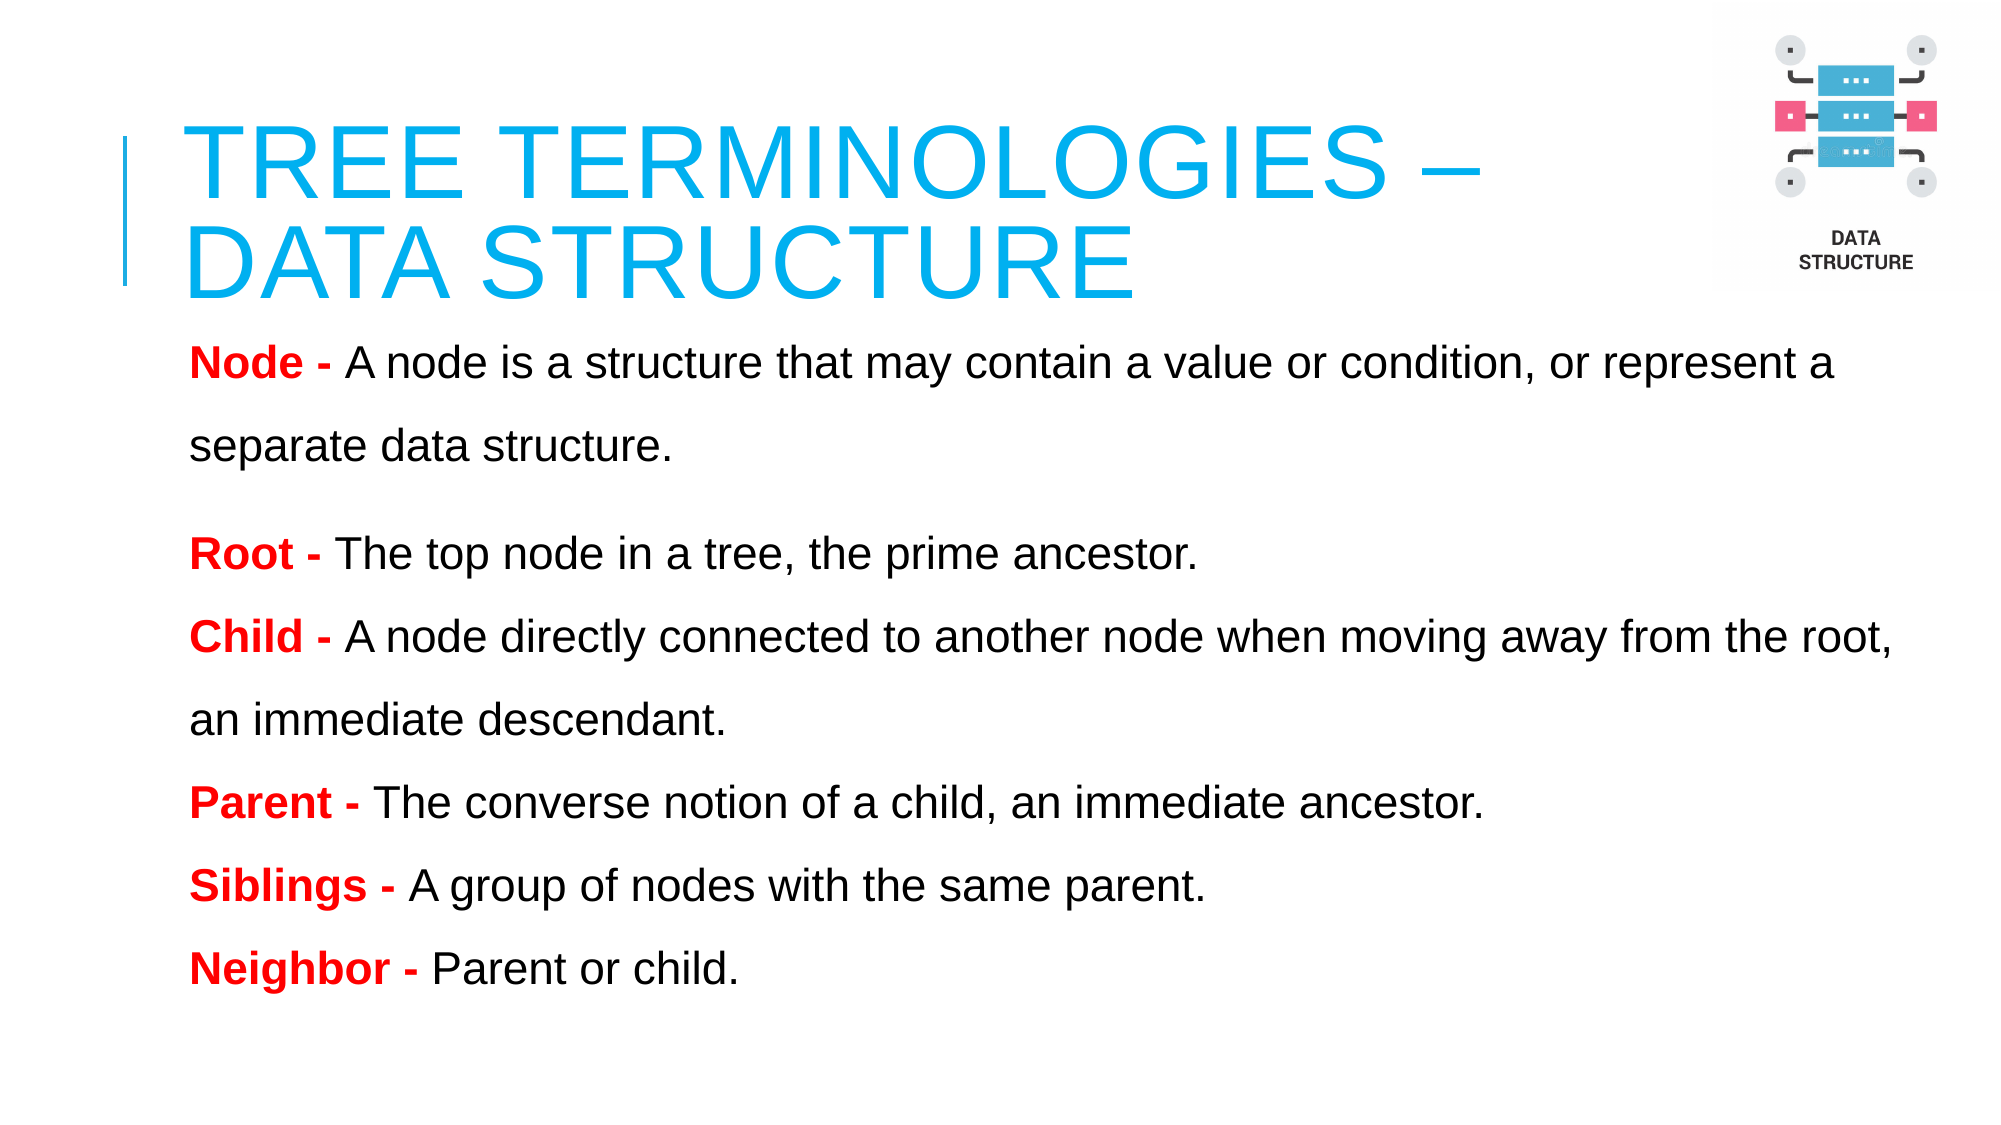

# TREE TERMINOLOGIES – DATA STRUCTURE
Node - A node is a structure that may contain a value or condition, or represent a separate data structure.
Root - The top node in a tree, the prime ancestor.
Child - A node directly connected to another node when moving away from the root, an immediate descendant.
Parent - The converse notion of a child, an immediate ancestor.
Siblings - A group of nodes with the same parent.
Neighbor - Parent or child.